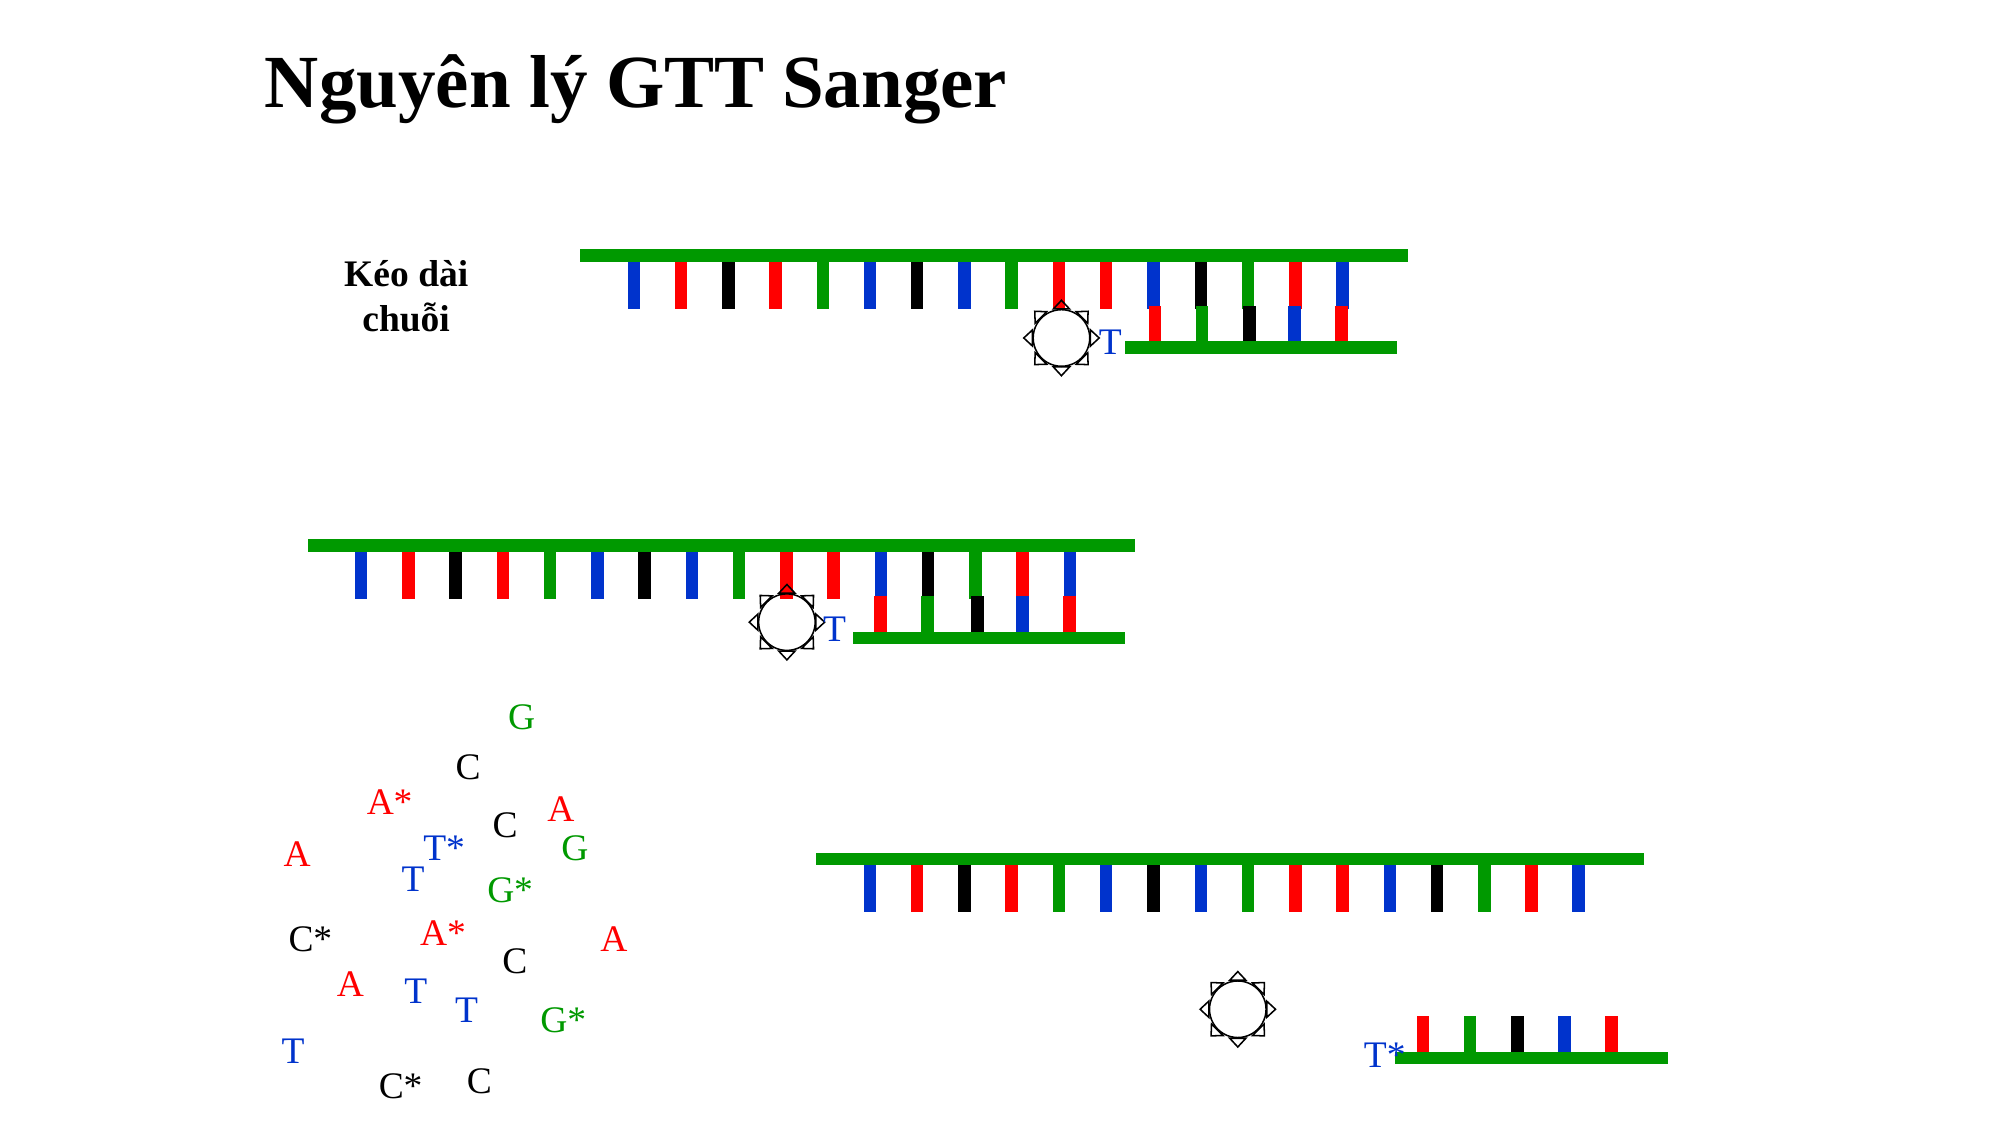

# Nguyên lý GTT Sanger
Kéo dài chuỗi

T

T
G
C
A*
A
C
T*
G
A
T
G*
A*
C*
A
C
A
T

T
G*
T
T*
C
C*